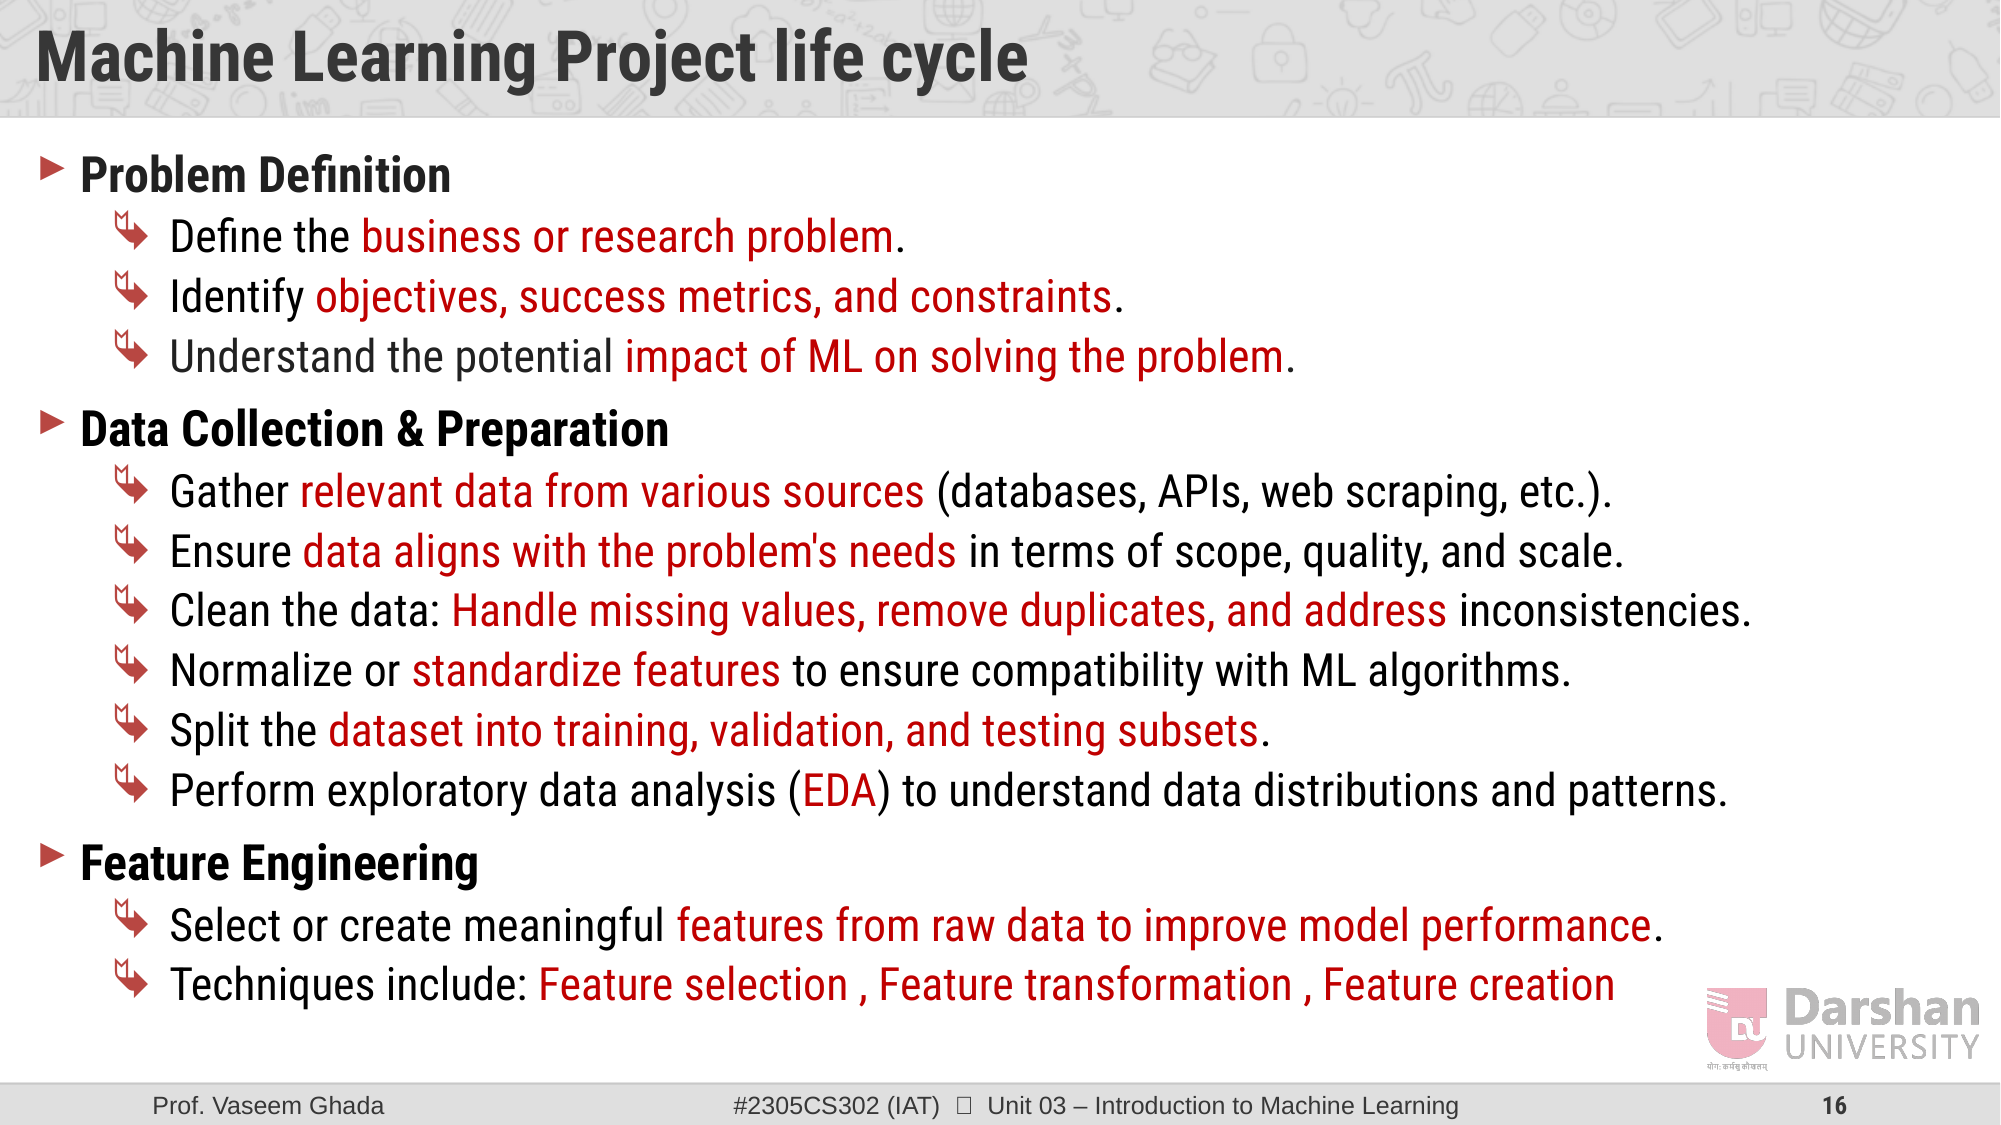

# Machine Learning Project life cycle
Problem Definition
Define the business or research problem.
Identify objectives, success metrics, and constraints.
Understand the potential impact of ML on solving the problem.
Data Collection & Preparation
Gather relevant data from various sources (databases, APIs, web scraping, etc.).
Ensure data aligns with the problem's needs in terms of scope, quality, and scale.
Clean the data: Handle missing values, remove duplicates, and address inconsistencies.
Normalize or standardize features to ensure compatibility with ML algorithms.
Split the dataset into training, validation, and testing subsets.
Perform exploratory data analysis (EDA) to understand data distributions and patterns.
Feature Engineering
Select or create meaningful features from raw data to improve model performance.
Techniques include: Feature selection , Feature transformation , Feature creation